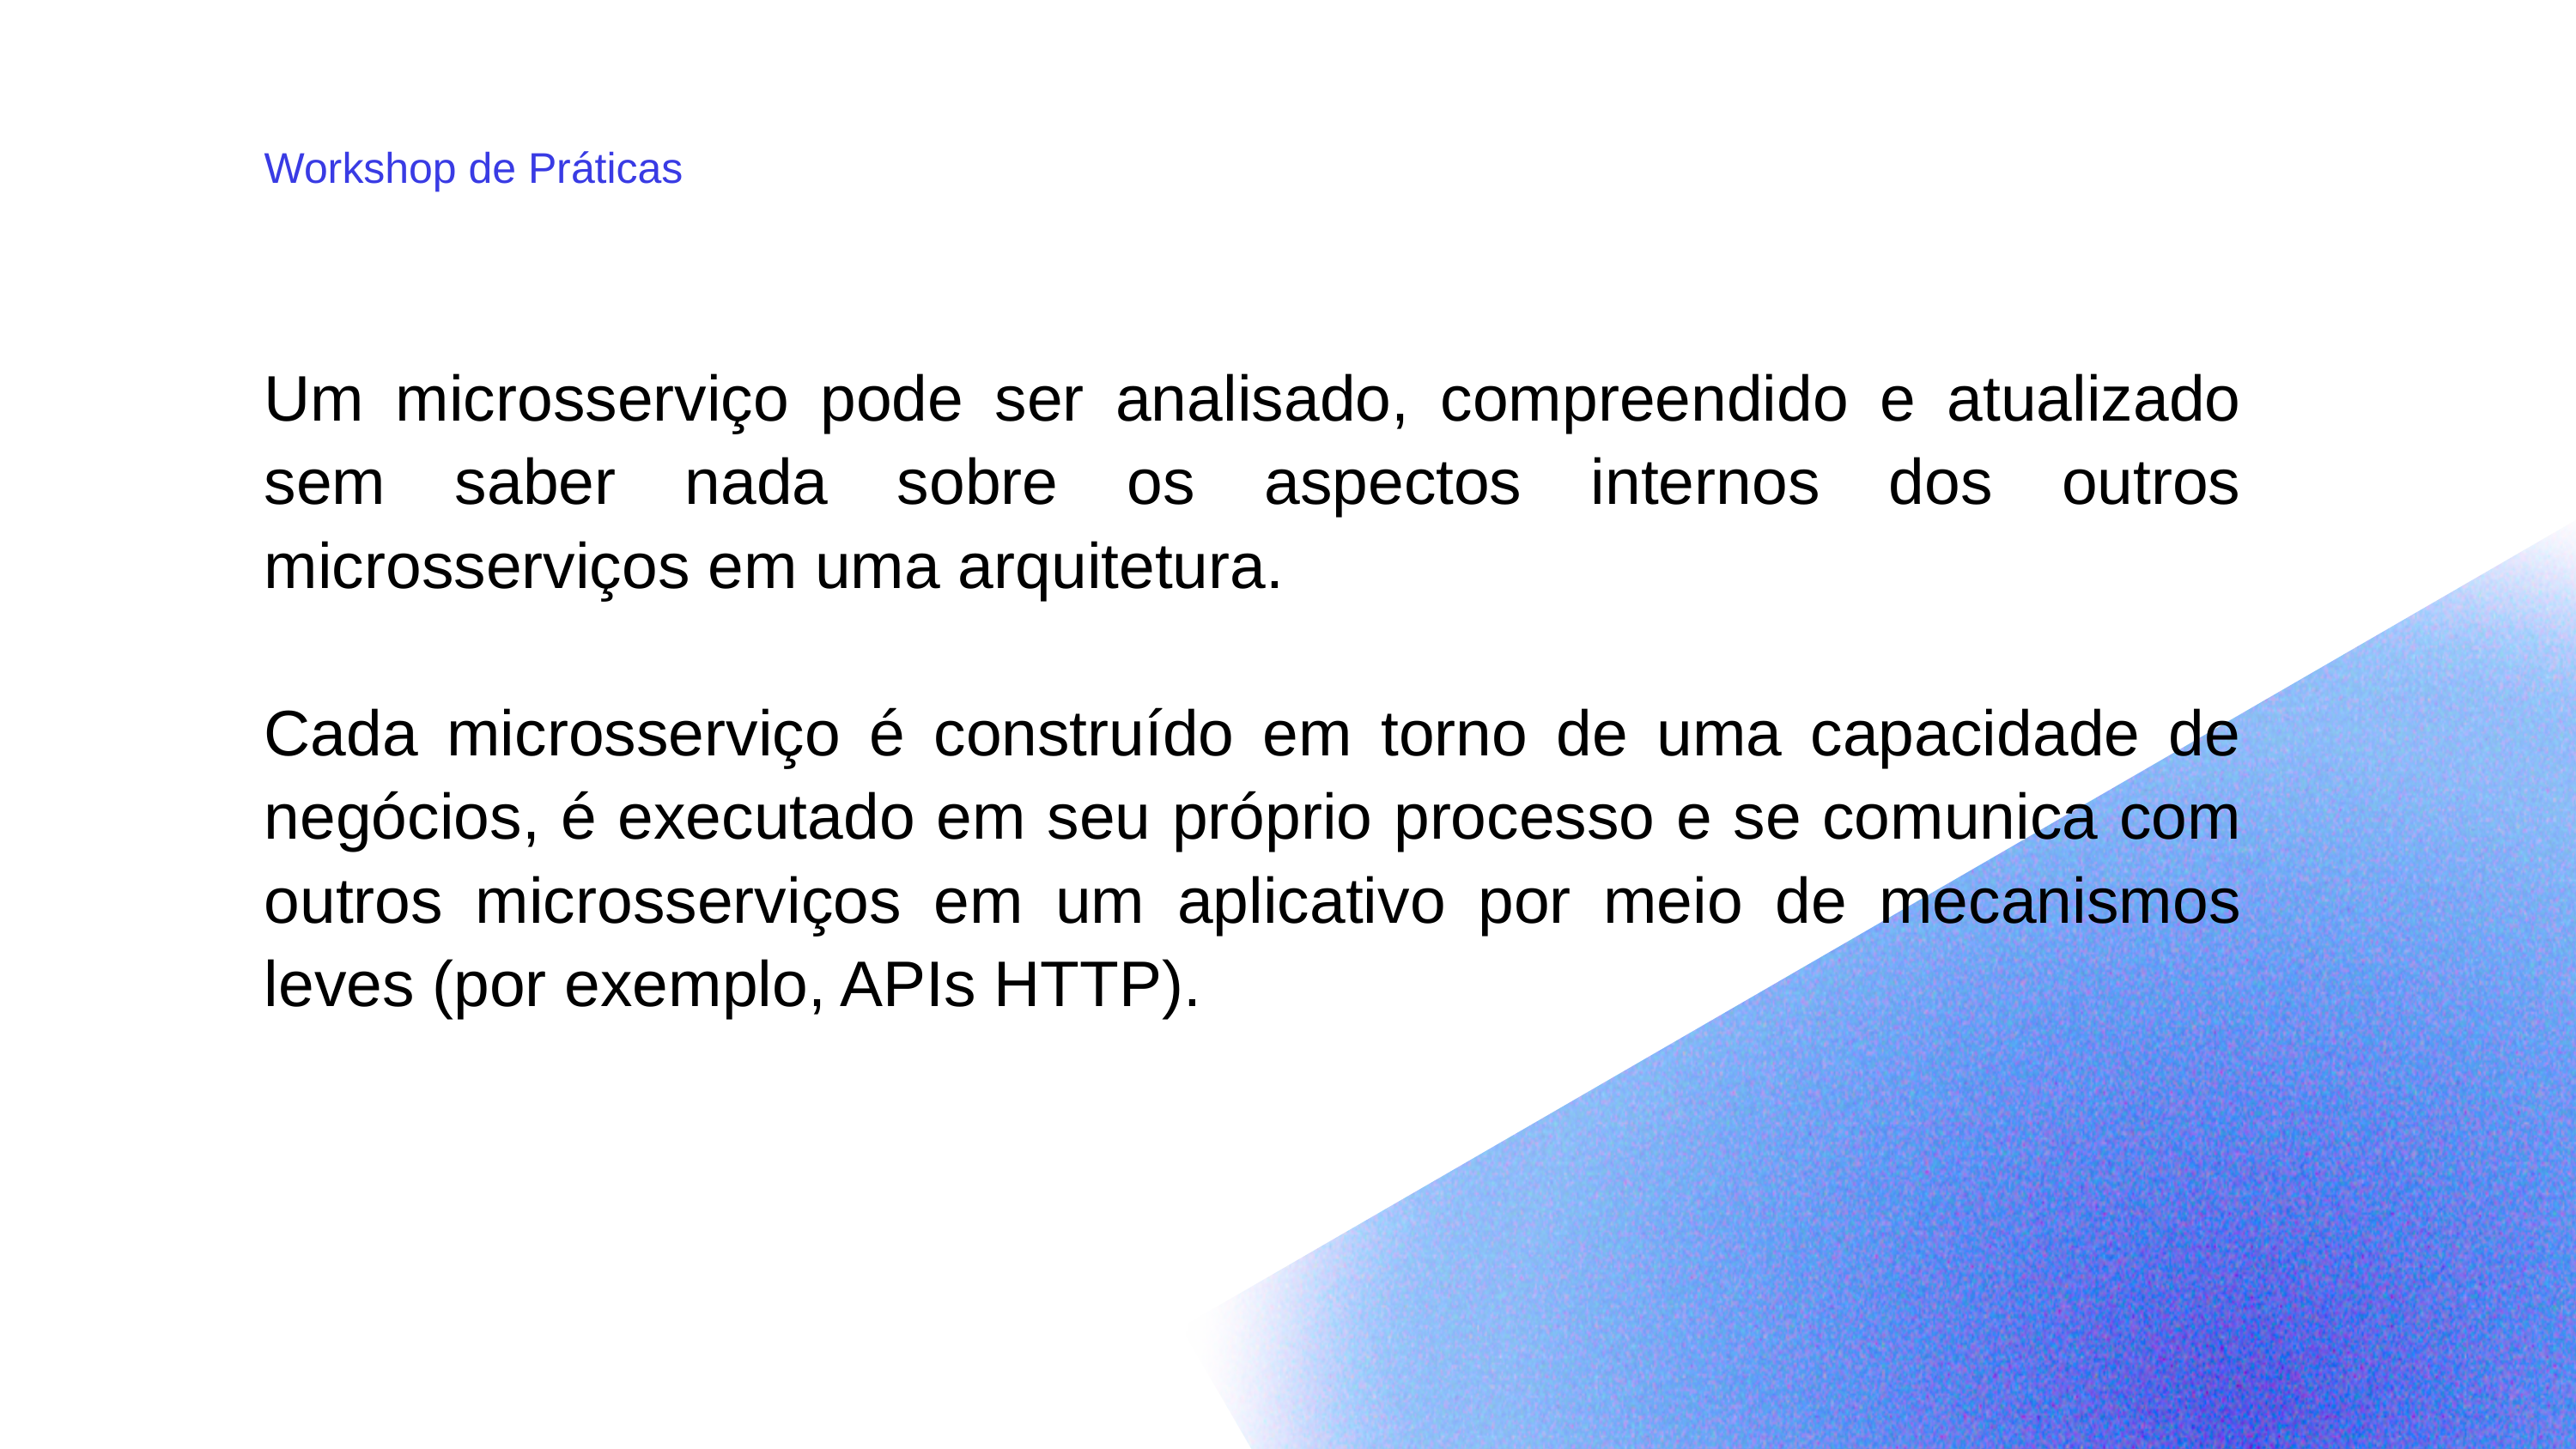

Workshop de Práticas
Um microsserviço pode ser analisado, compreendido e atualizado sem saber nada sobre os aspectos internos dos outros microsserviços em uma arquitetura.

Cada microsserviço é construído em torno de uma capacidade de negócios, é executado em seu próprio processo e se comunica com outros microsserviços em um aplicativo por meio de mecanismos leves (por exemplo, APIs HTTP).